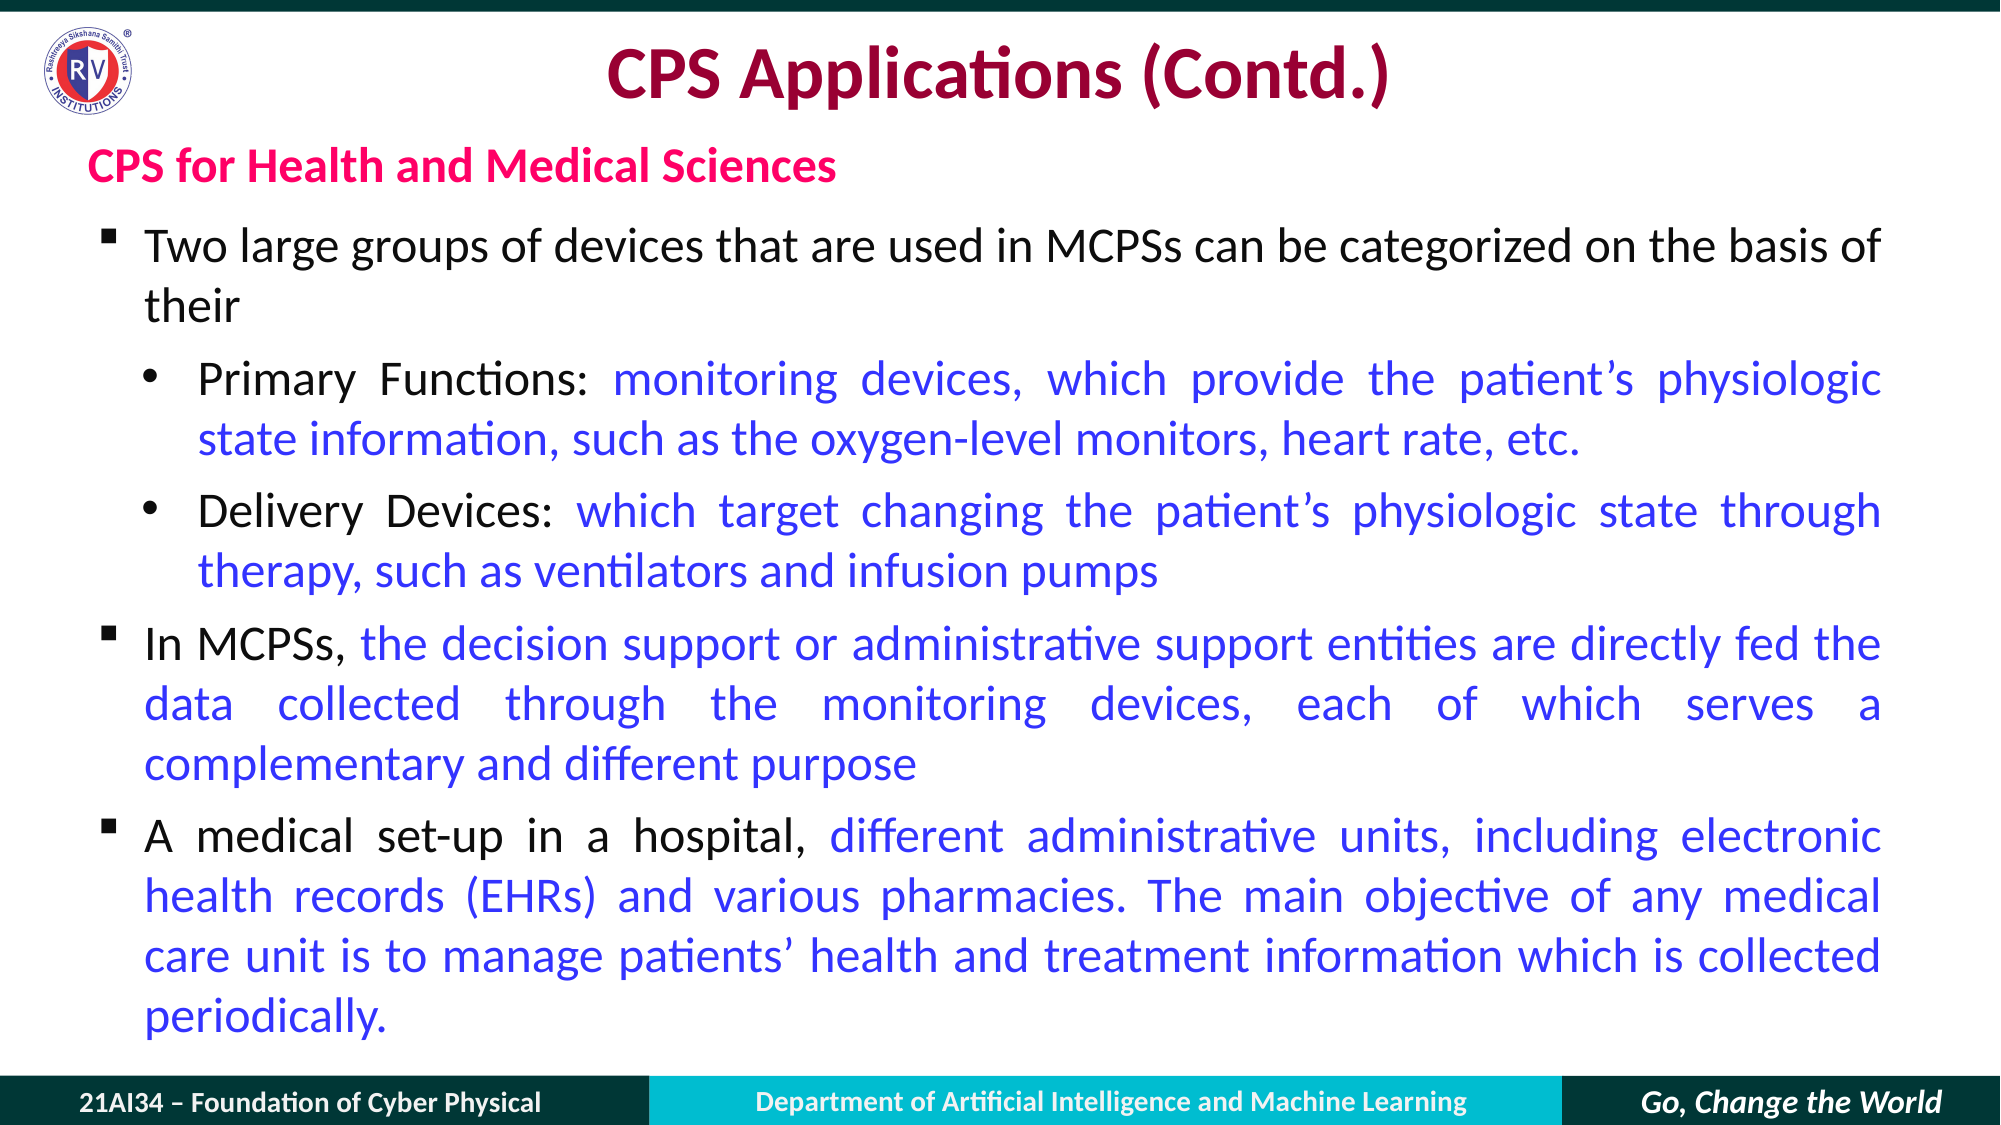

# CPS Applications (Contd.)
CPS for Health and Medical Sciences
Two large groups of devices that are used in MCPSs can be categorized on the basis of their
Primary Functions: monitoring devices, which provide the patient’s physiologic state information, such as the oxygen-level monitors, heart rate, etc.
Delivery Devices: which target changing the patient’s physiologic state through therapy, such as ventilators and infusion pumps
In MCPSs, the decision support or administrative support entities are directly fed the data collected through the monitoring devices, each of which serves a complementary and different purpose
A medical set-up in a hospital, different administrative units, including electronic health records (EHRs) and various pharmacies. The main objective of any medical care unit is to manage patients’ health and treatment information which is collected periodically.